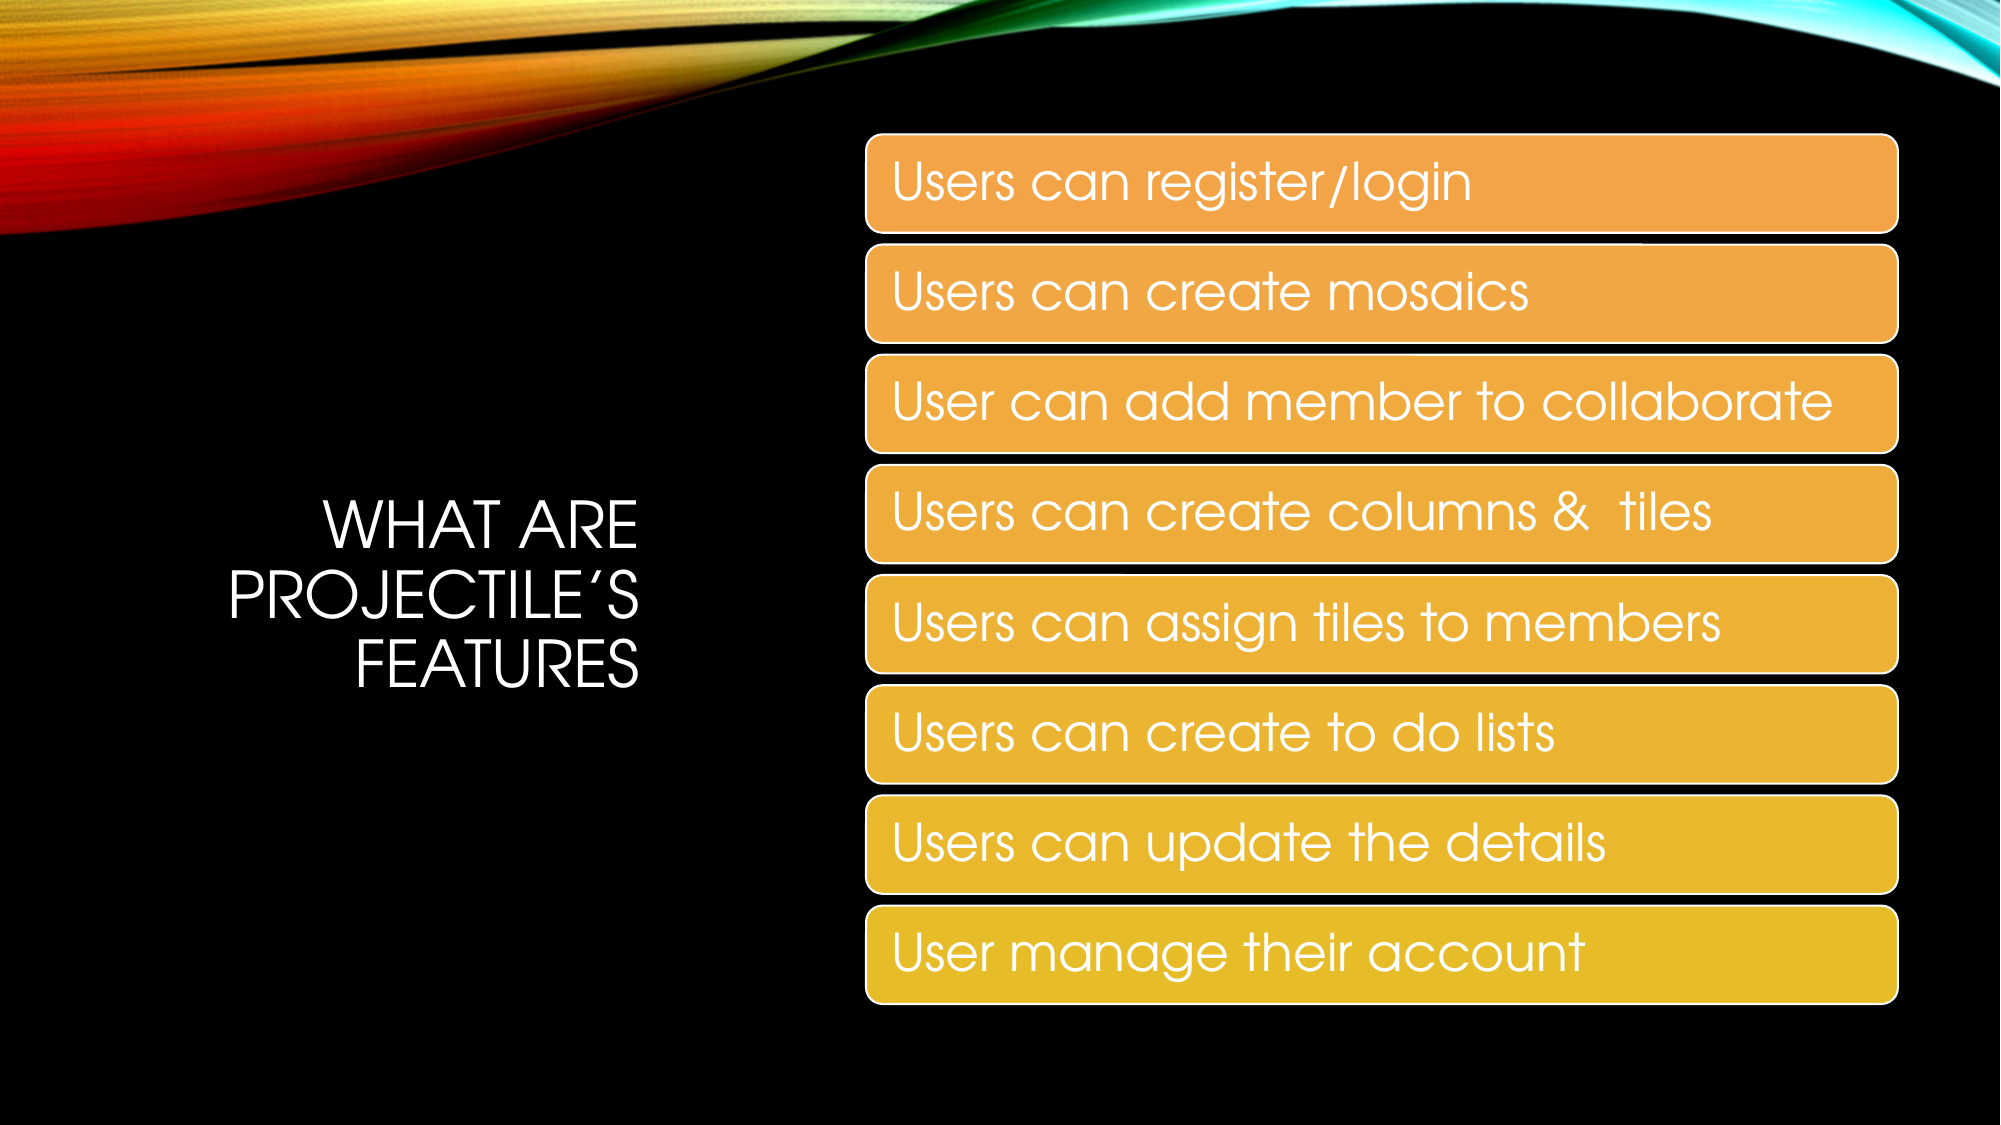

Users can register/login
Users can create mosaics
User can add member to collaborate
Users can create columns &  tiles
Users can assign tiles to members
Users can create to do lists
Users can update the details
User manage their account
# What are PROJECTILE’s Features